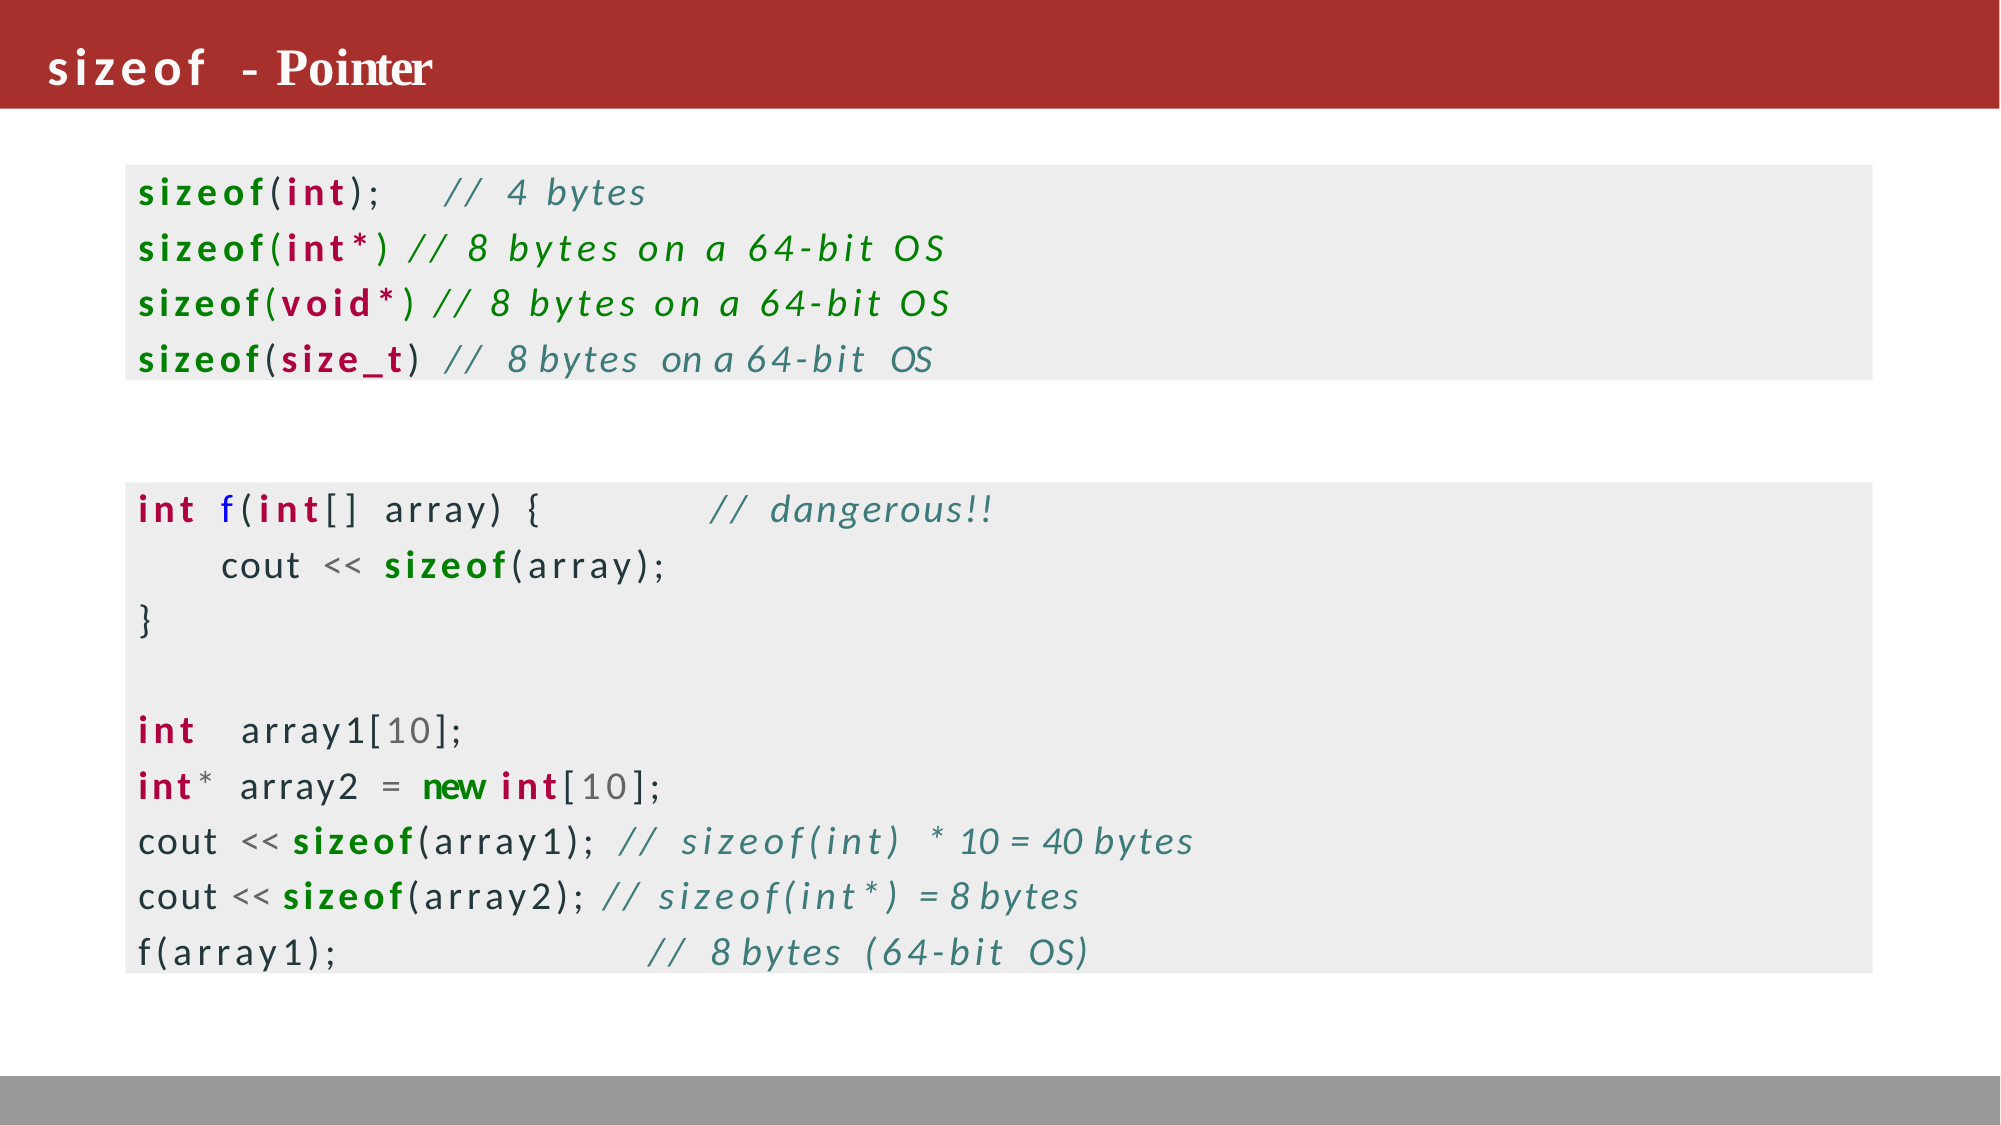

# sizeof  - Pointer
sizeof(int);   // 4  bytes
sizeof(int*) // 8 bytes on a 64-bit OS  sizeof(void*) // 8 bytes on a 64-bit OS  sizeof(size_t) // 8 bytes on a 64-bit OS
int f(int[] array) {	// dangerous!!
cout <<  sizeof(array);
}

int  array1[10];
int* array2 =  new int[10];
cout << sizeof(array1); // sizeof(int) * 10 = 40 bytes  cout << sizeof(array2); // sizeof(int*) = 8 bytes  f(array1);	// 8 bytes (64-bit OS)
25